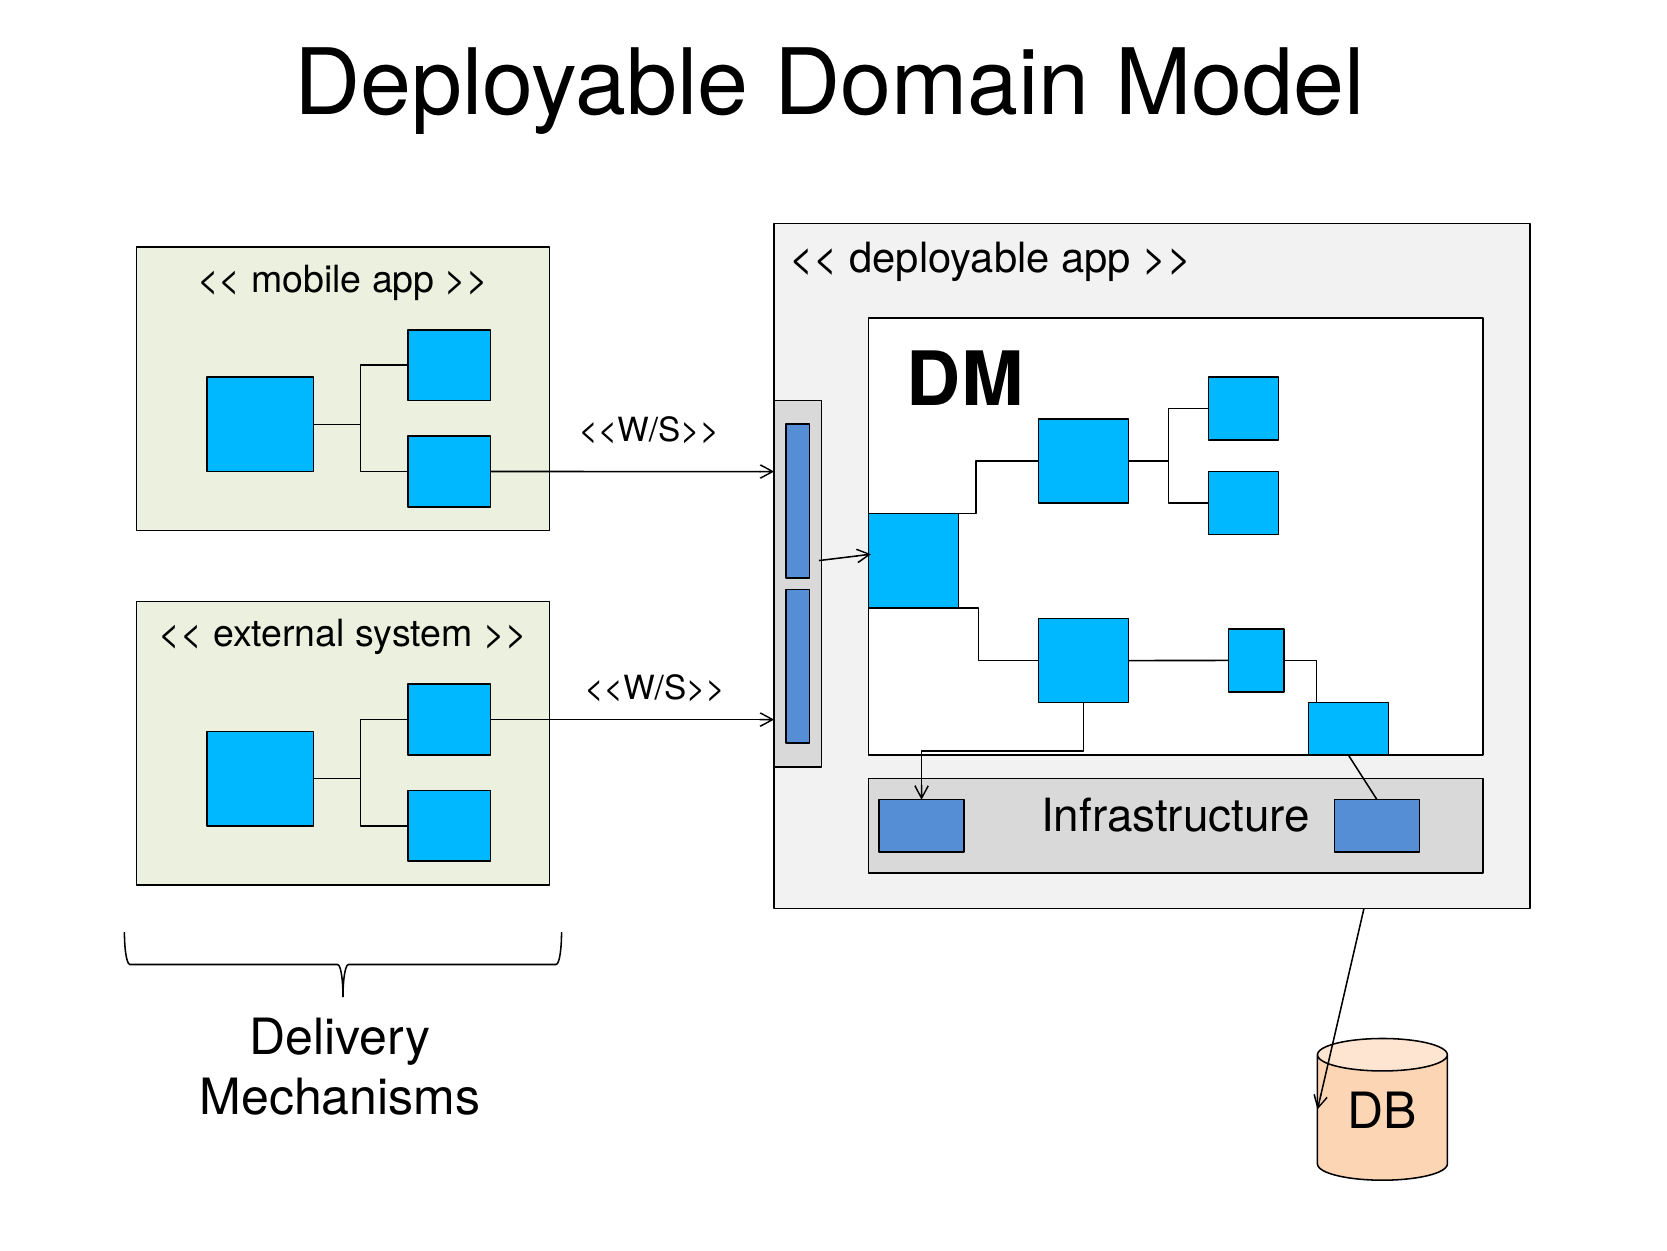

# Deployable Domain Model
<< deployable app >>
Model

DM

Infrastructure

DB
<< mobile app >>

<< external system >>

Delivery
Mechanisms
<<W/S>>
<<W/S>>